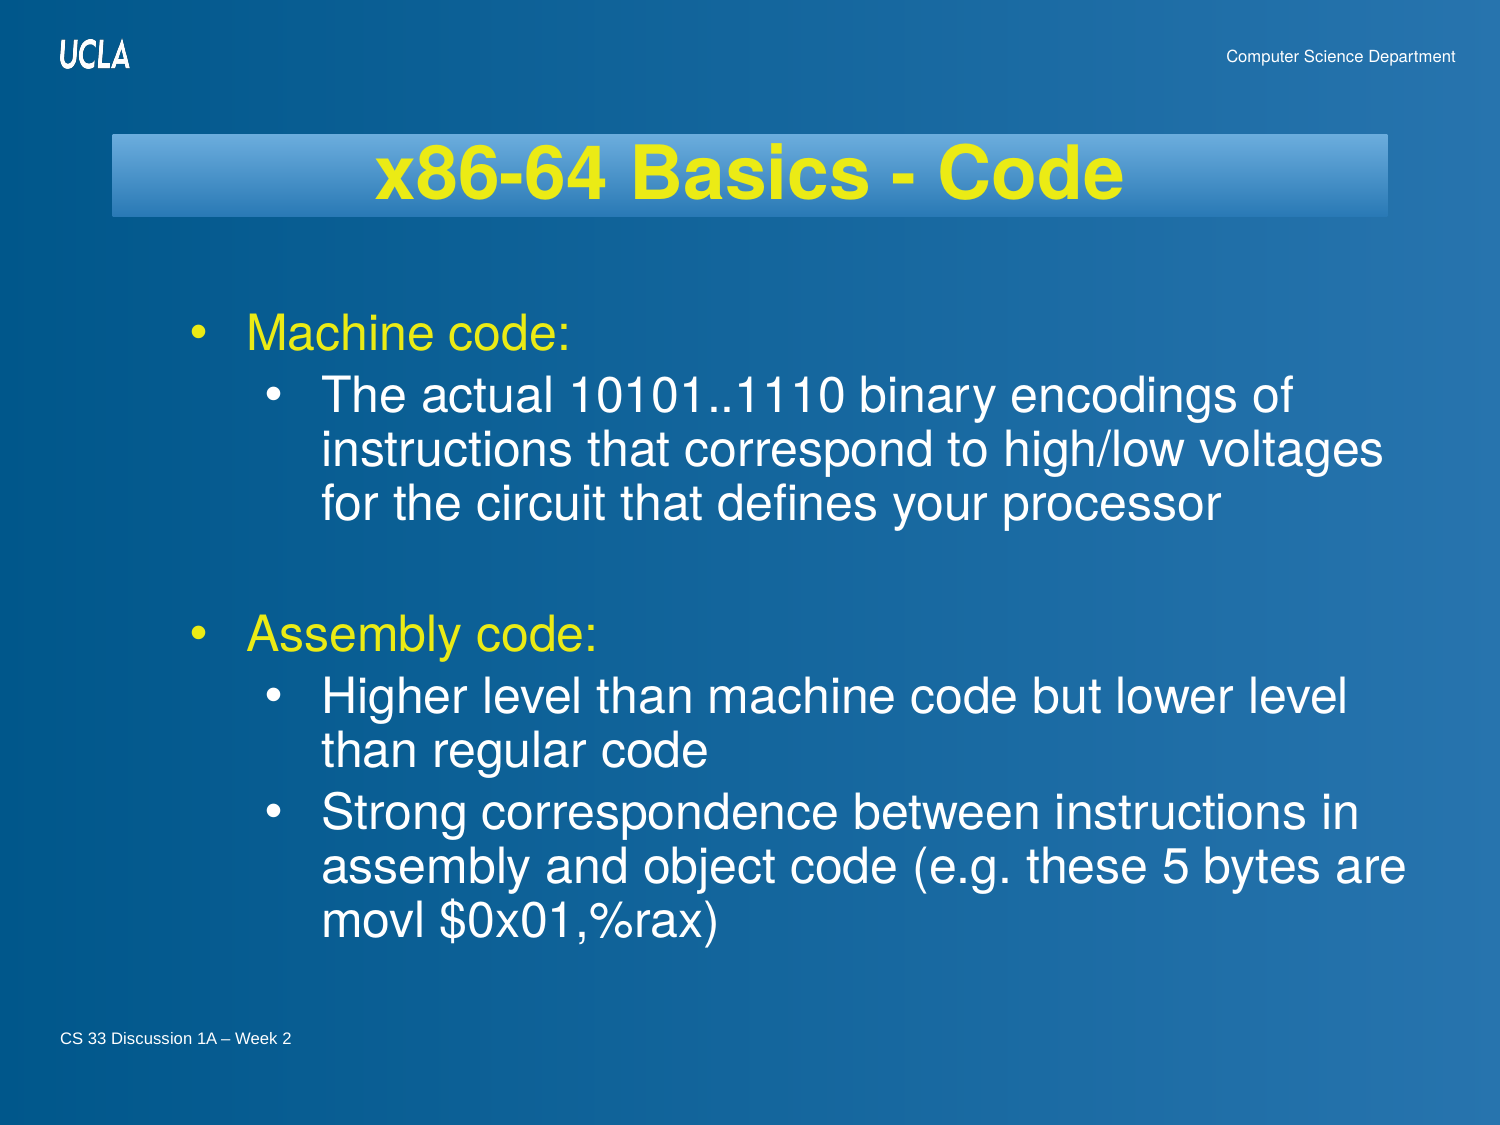

# x86-64 Basics - Code
Machine code:
The actual 10101..1110 binary encodings of instructions that correspond to high/low voltages for the circuit that defines your processor

Assembly code:
Higher level than machine code but lower level than regular code
Strong correspondence between instructions in assembly and object code (e.g. these 5 bytes are movl $0x01,%rax)